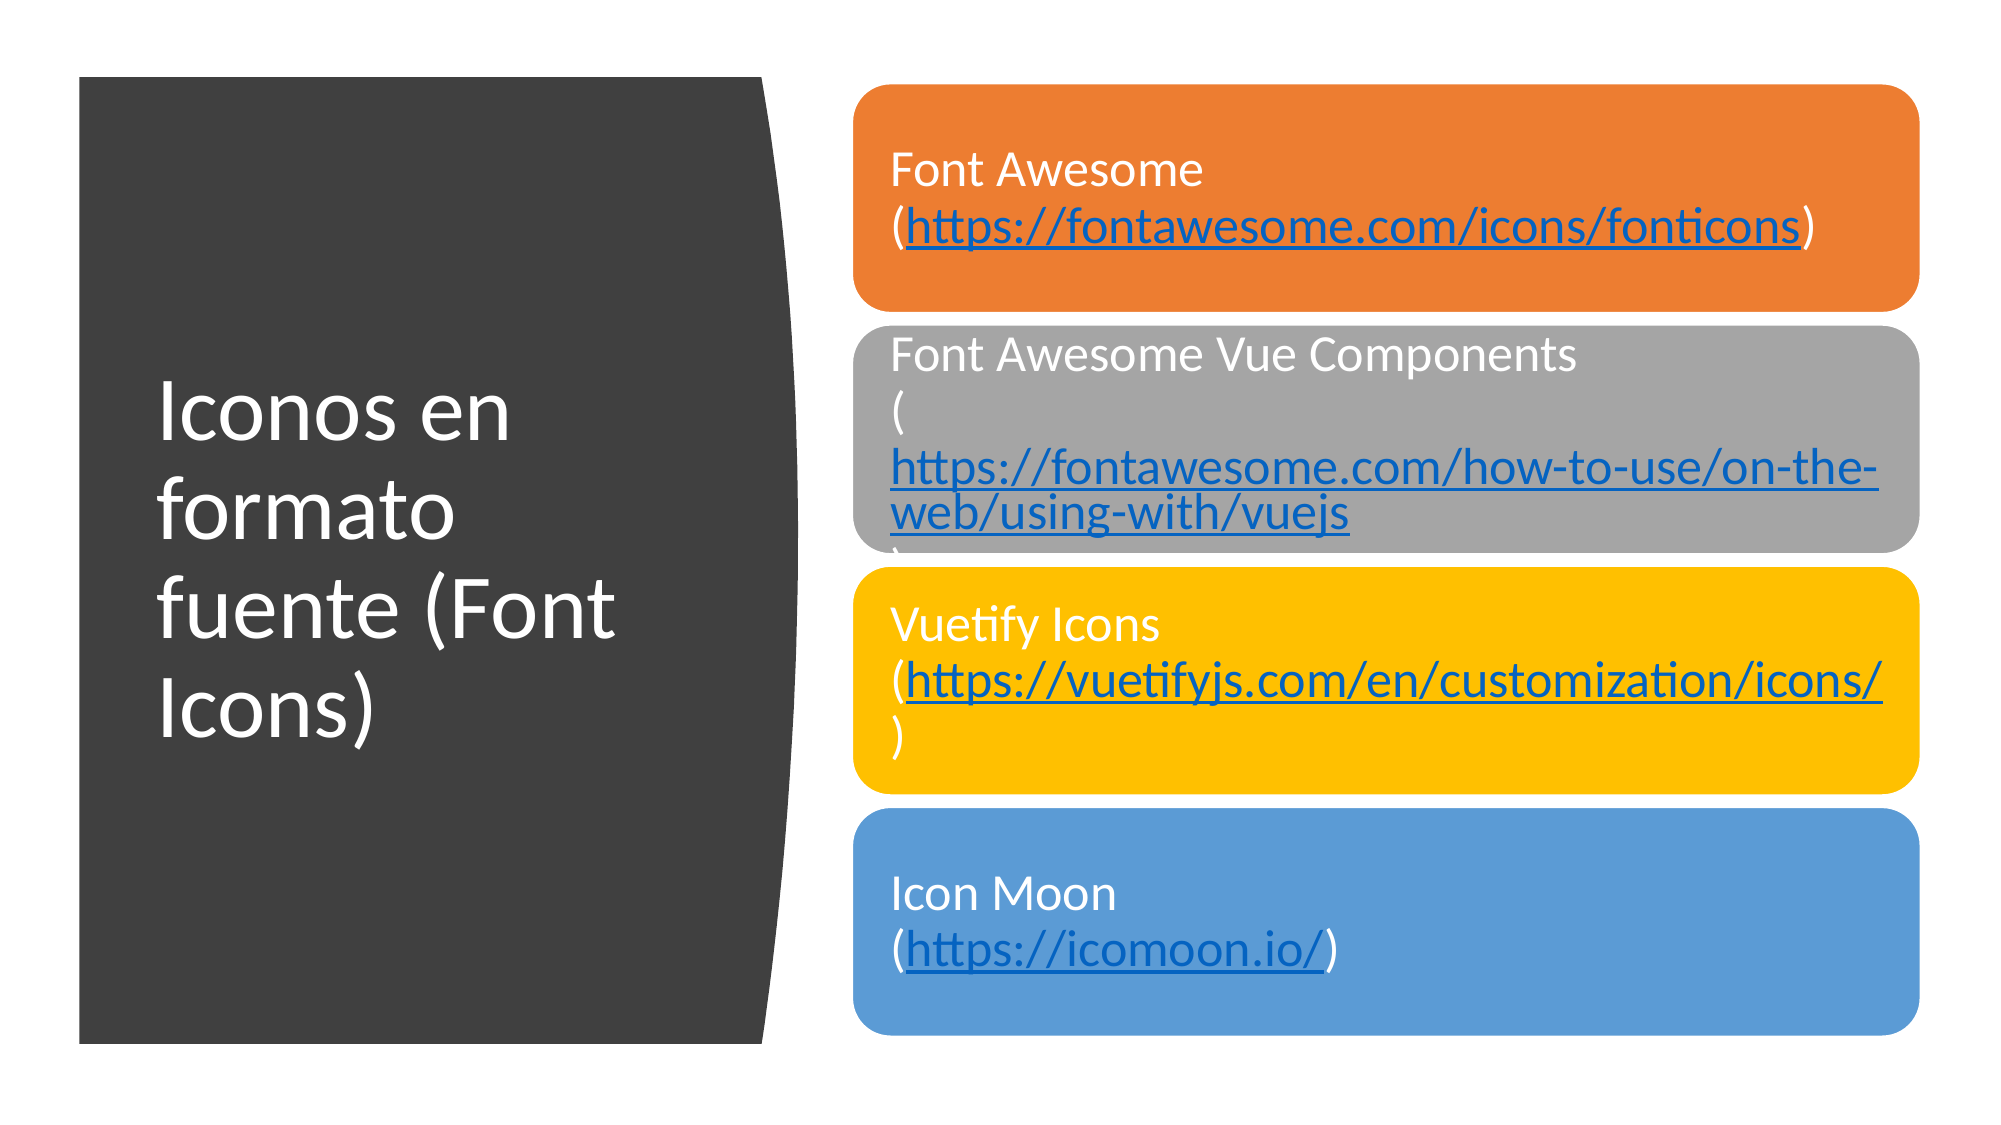

Font Awesome
(https://fontawesome.com/icons/fonticons)
Font Awesome Vue Components
(https://fontawesome.com/how-to-use/on-the-web/using-with/vuejs)
Vuetify Icons
(https://vuetifyjs.com/en/customization/icons/)
Icon Moon
(https://icomoon.io/)

# Iconos en formato fuente (Font Icons)